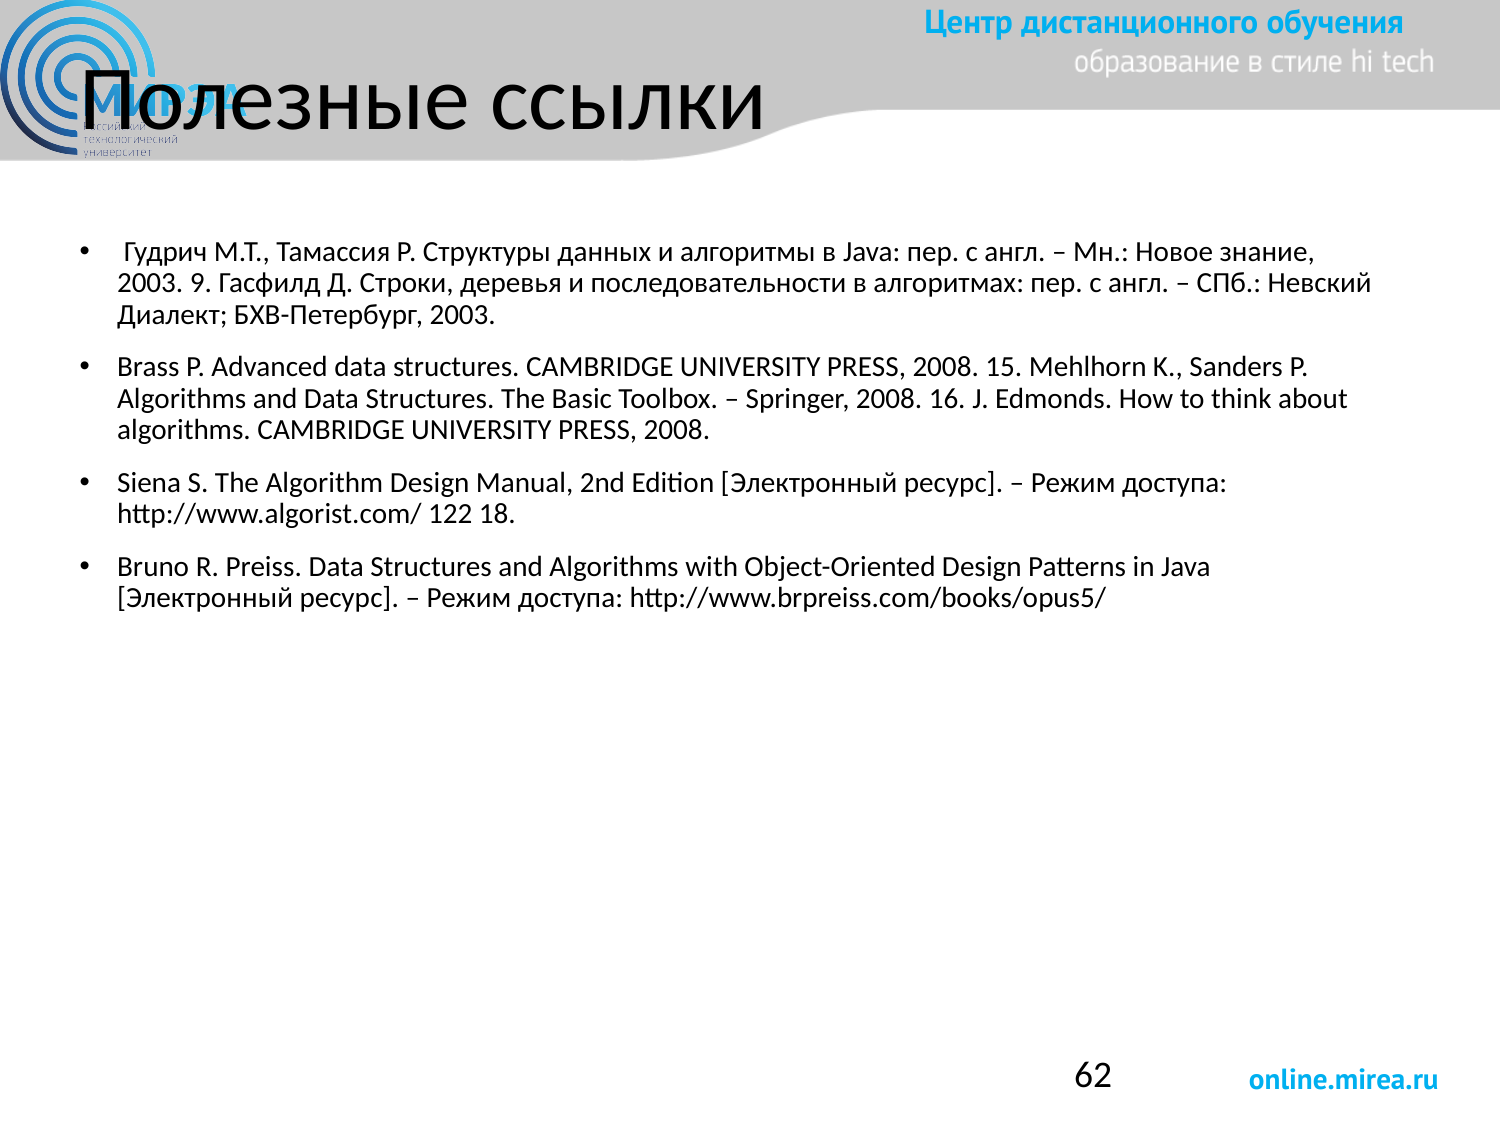

# Полезные ссылки

 Гудрич M.T., Тамассия Р. Структуры данных и алгоритмы в Java: пер. с англ. – Мн.: Новое знание, 2003. 9. Гасфилд Д. Строки, деревья и последовательности в алгоритмах: пер. с англ. – СПб.: Невский Диалект; БХВ-Петербург, 2003.
Brass P. Advanced data structures. CAMBRIDGE UNIVERSITY PRESS, 2008. 15. Mehlhorn K., Sanders P. Algorithms and Data Structures. The Basic Toolbox. – Springer, 2008. 16. J. Edmonds. How to think about algorithms. CAMBRIDGE UNIVERSITY PRESS, 2008.
Siena S. The Algorithm Design Manual, 2nd Edition [Электронный ресурc]. – Режим доступа: http://www.algorist.com/ 122 18.
Bruno R. Preiss. Data Structures and Algorithms with Object-Oriented Design Patterns in Java [Электронный ресурc]. – Режим доступа: http://www.brpreiss.com/books/opus5/
62